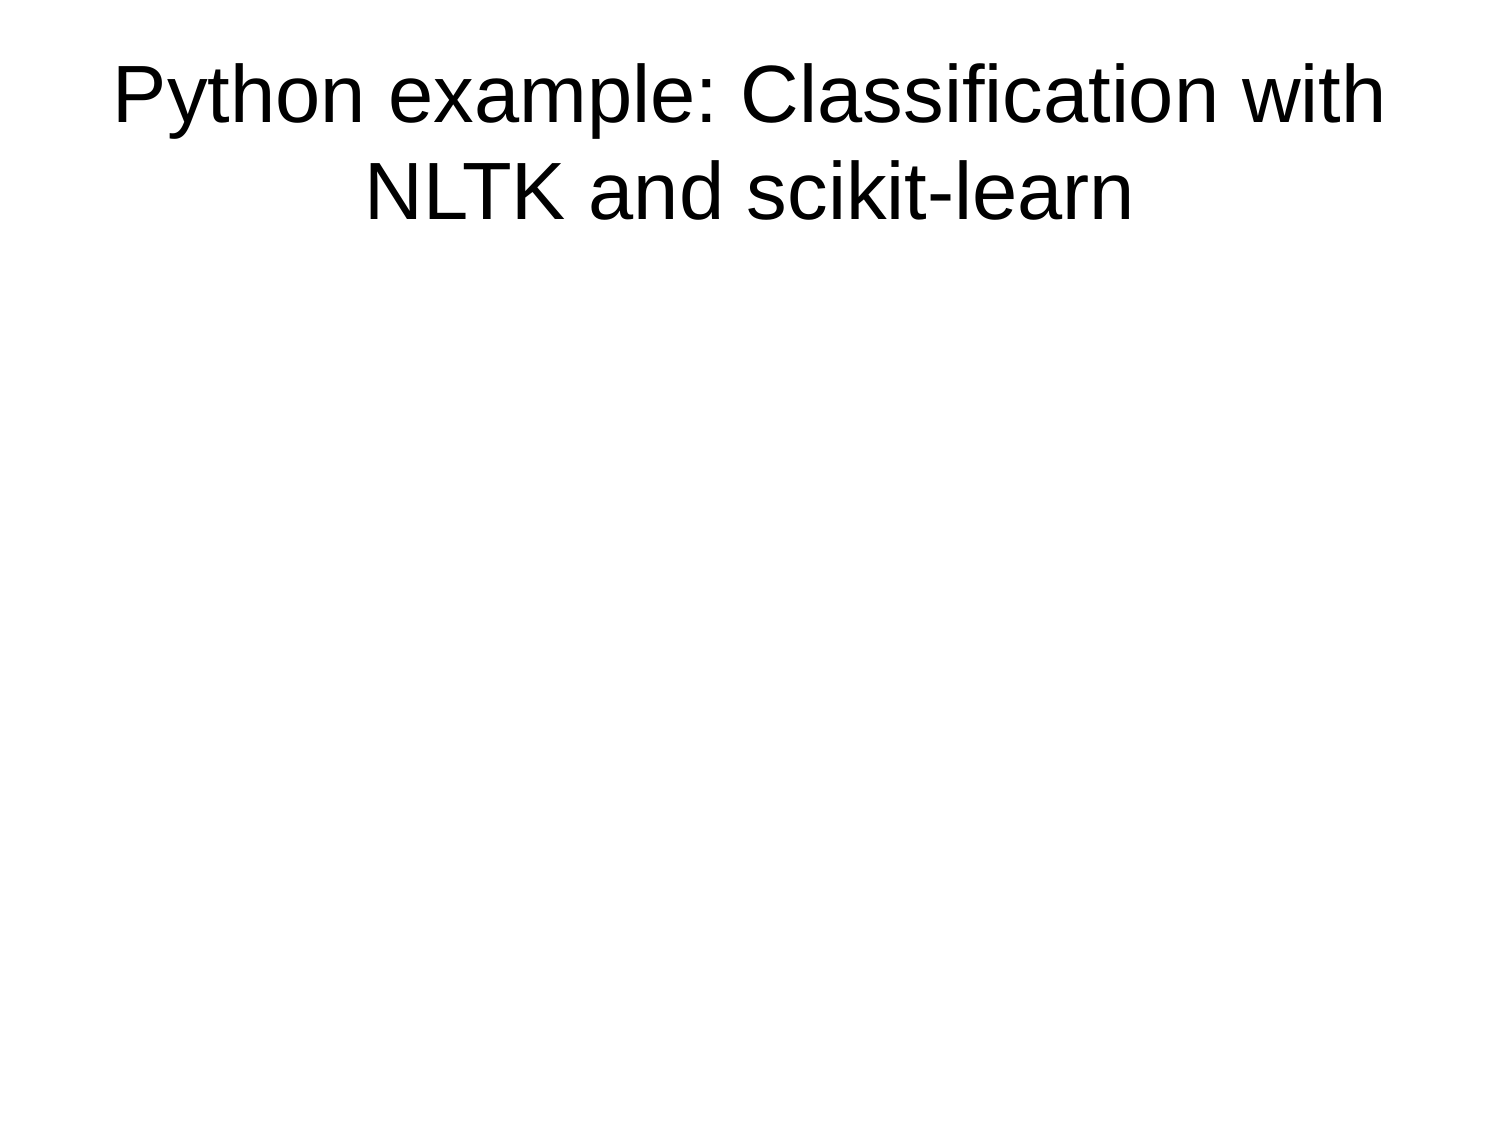

# Python example: Classification with NLTK and scikit-learn